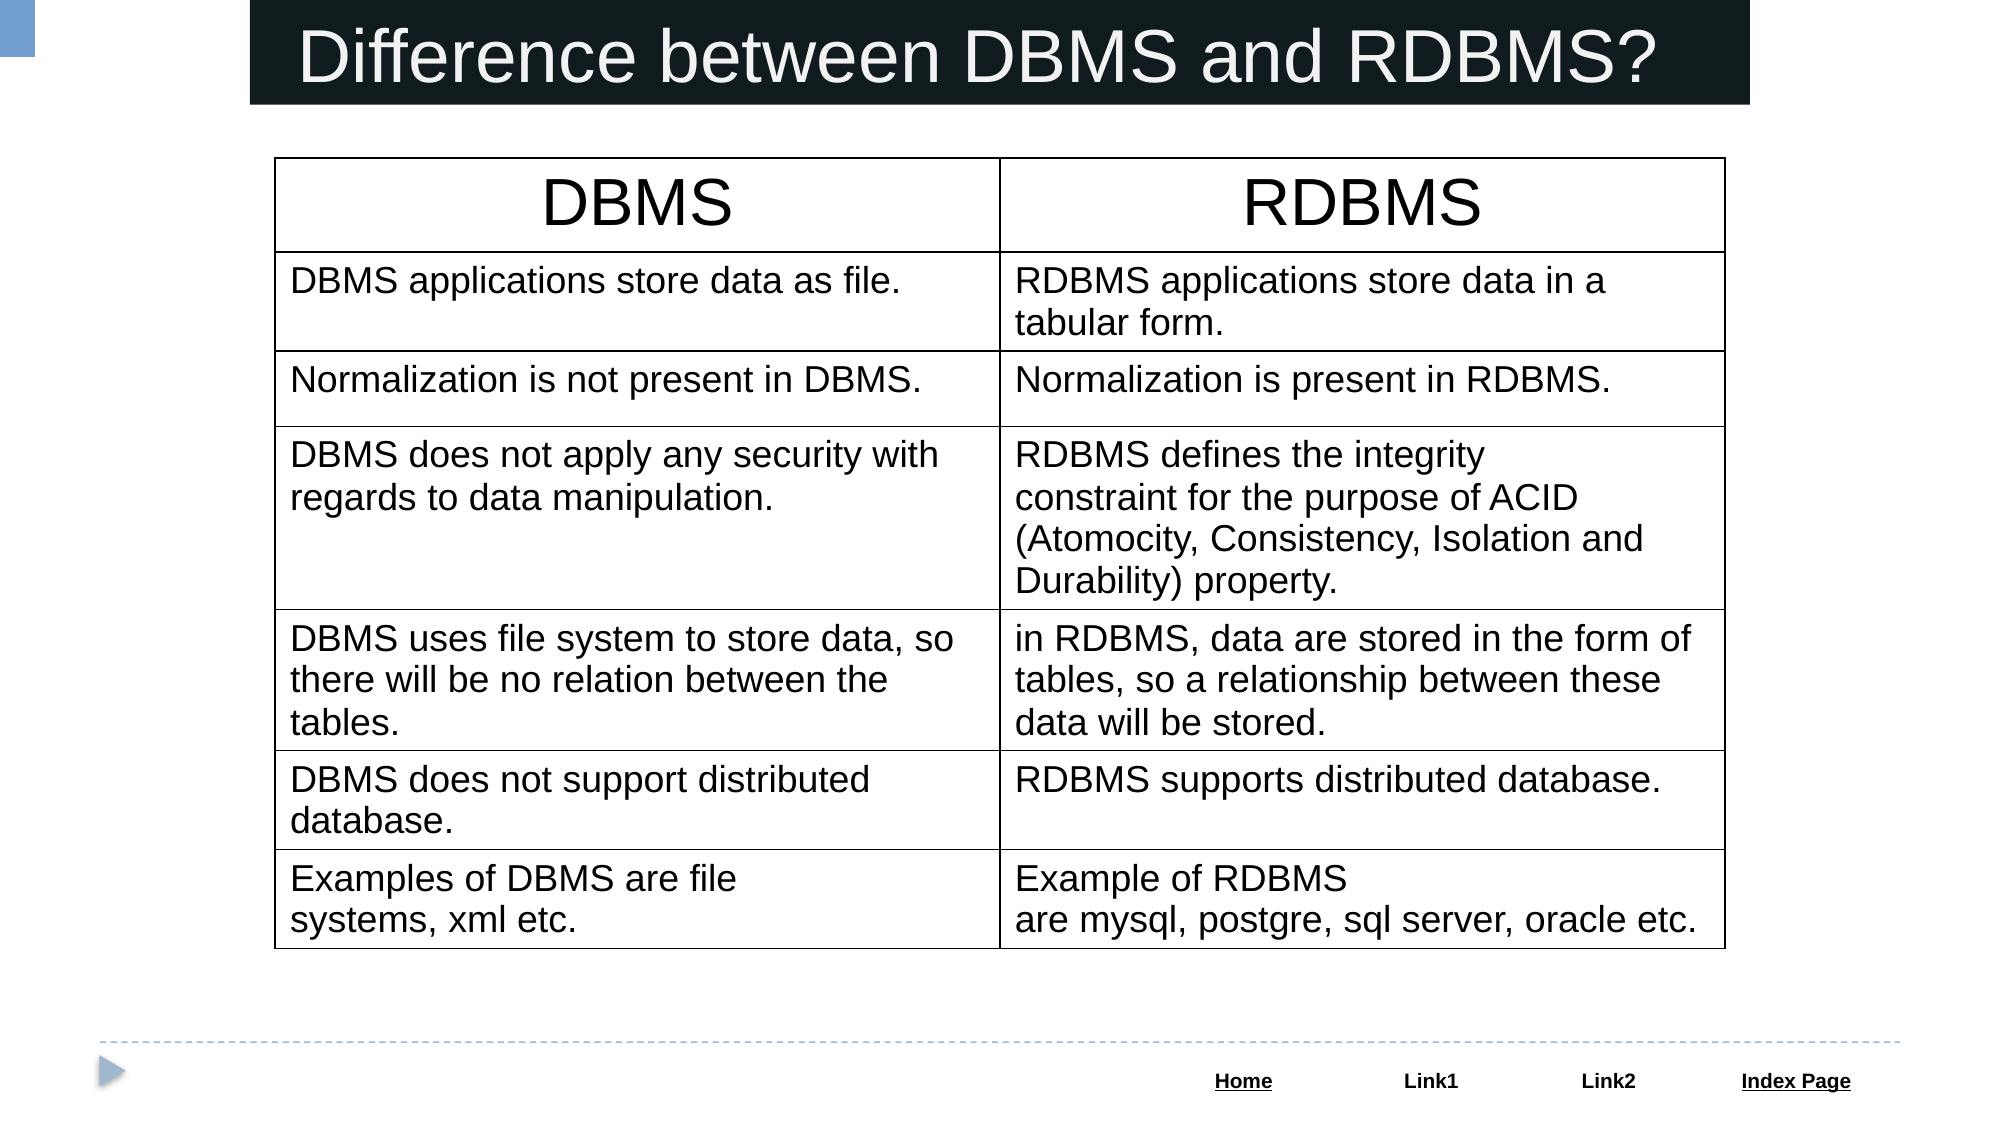

Difference between DBMS and RDBMS?
| DBMS | RDBMS |
| --- | --- |
| DBMS applications store data as file. | RDBMS applications store data in a tabular form. |
| Normalization is not present in DBMS. | Normalization is present in RDBMS. |
| DBMS does not apply any security with regards to data manipulation. | RDBMS defines the integrity constraint for the purpose of ACID (Atomocity, Consistency, Isolation and Durability) property. |
| DBMS uses file system to store data, so there will be no relation between the tables. | in RDBMS, data are stored in the form of tables, so a relationship between these data will be stored. |
| DBMS does not support distributed database. | RDBMS supports distributed database. |
| Examples of DBMS are file systems, xml etc. | Example of RDBMS are mysql, postgre, sql server, oracle etc. |